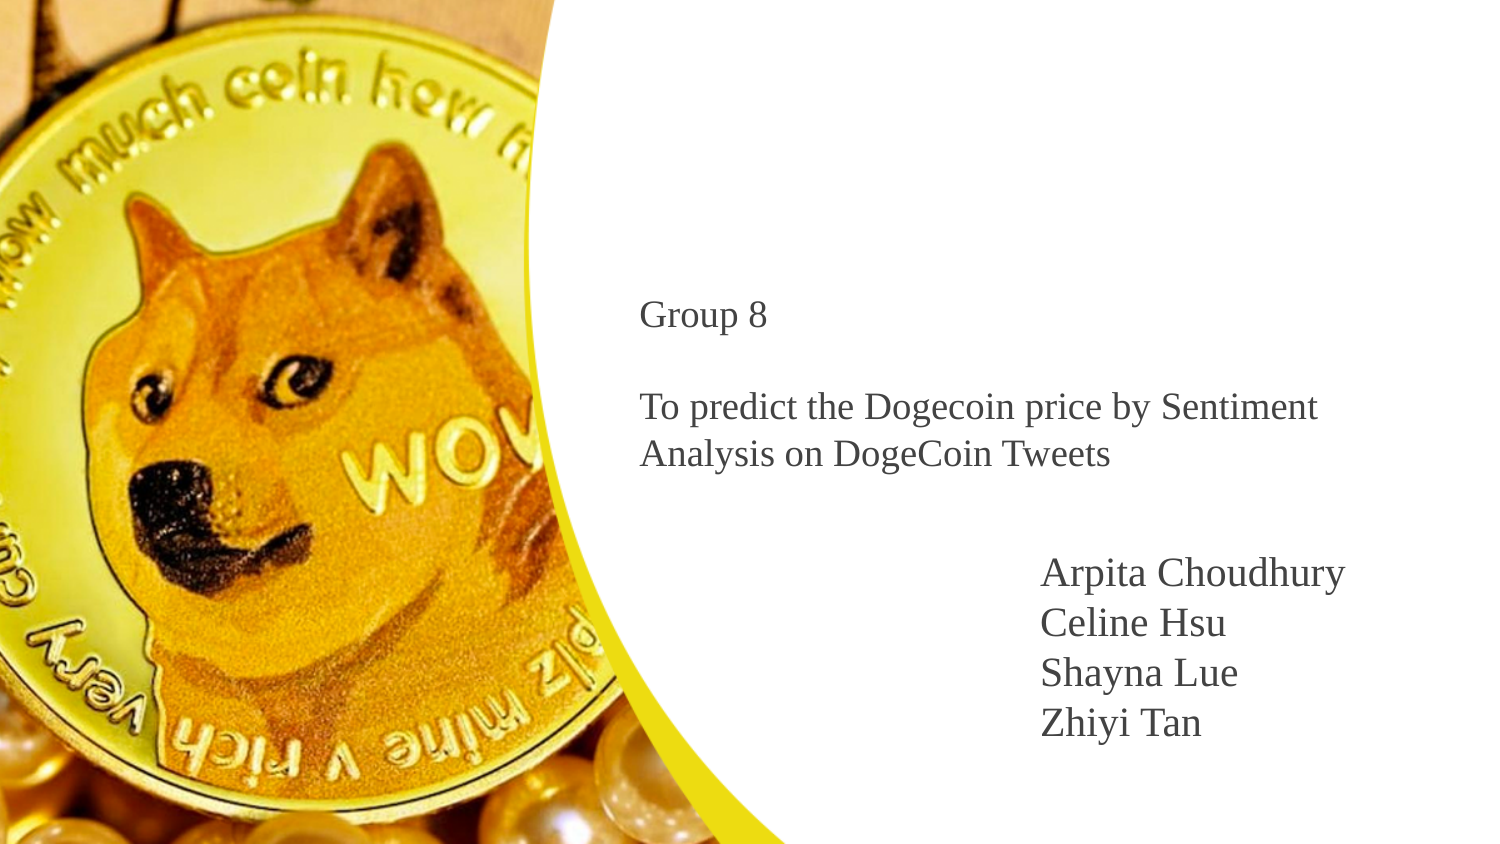

# Group 8

To predict the Dogecoin price by Sentiment Analysis on DogeCoin Tweets

Arpita Choudhury
Celine Hsu
Shayna Lue
Zhiyi Tan